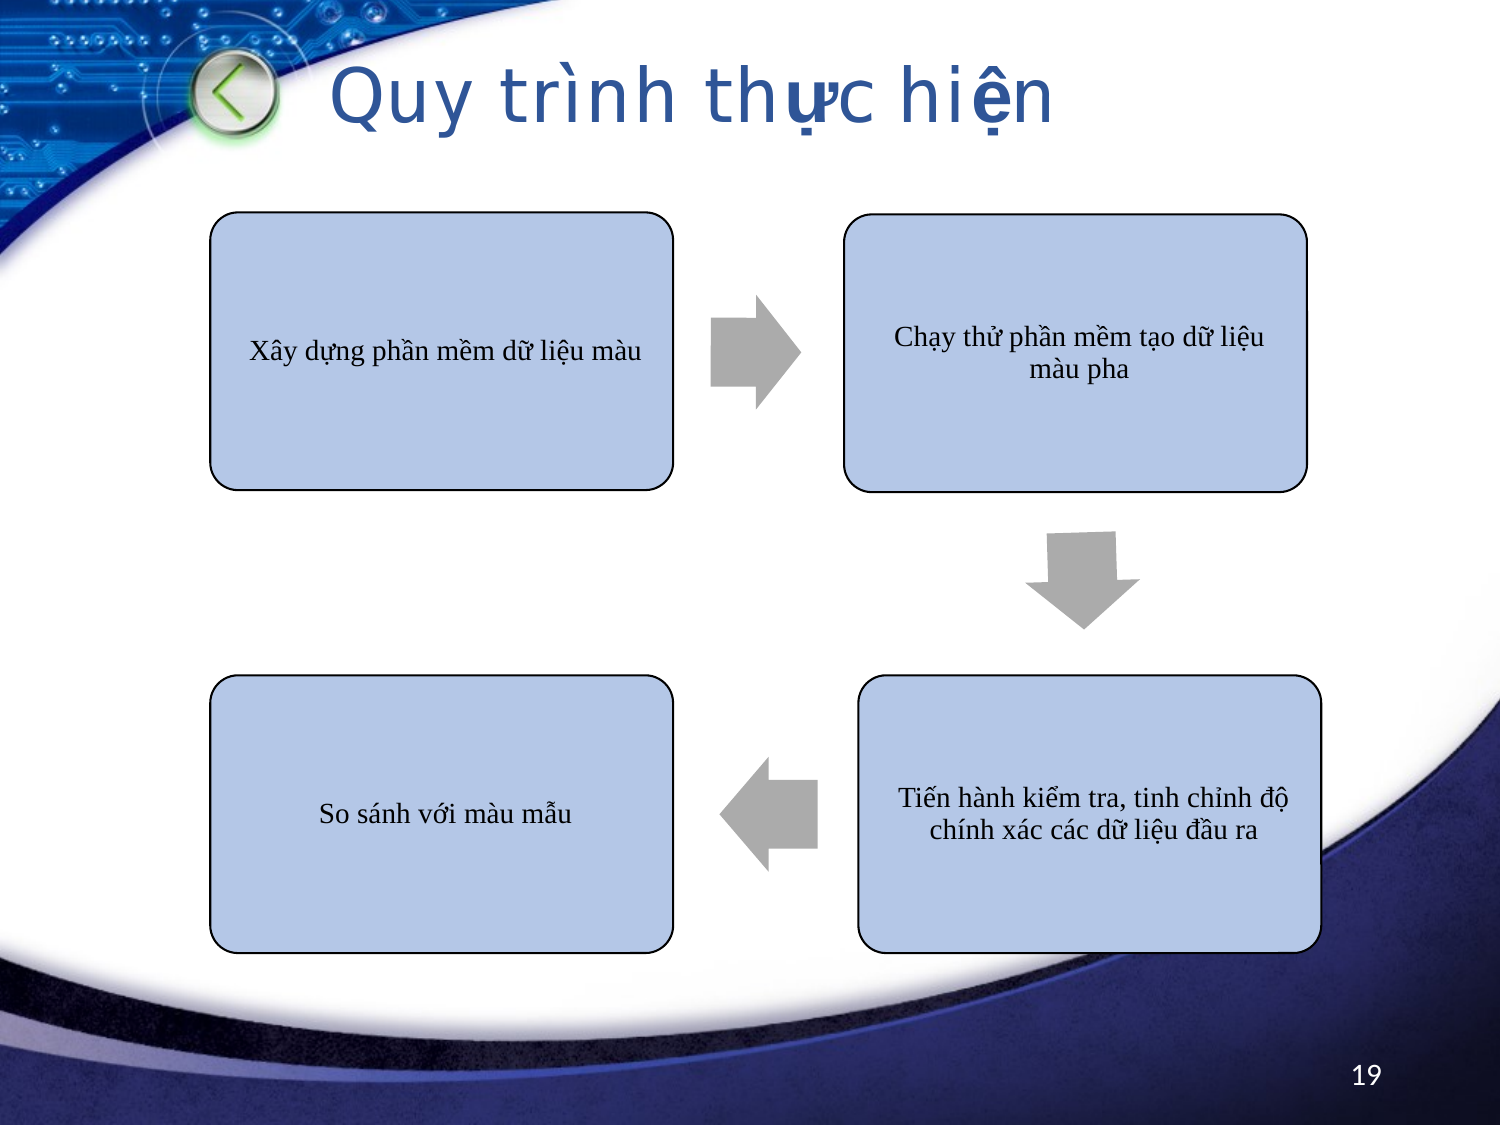

# Quy trình thực hiện
Xây dựng phần mềm dữ liệu màu

Chạy thử phần mềm tạo dữ liệu màu pha

Tiến hành kiểm tra, tinh chỉnh độ chính xác các dữ liệu đầu ra

So sánh với màu mẫu
19